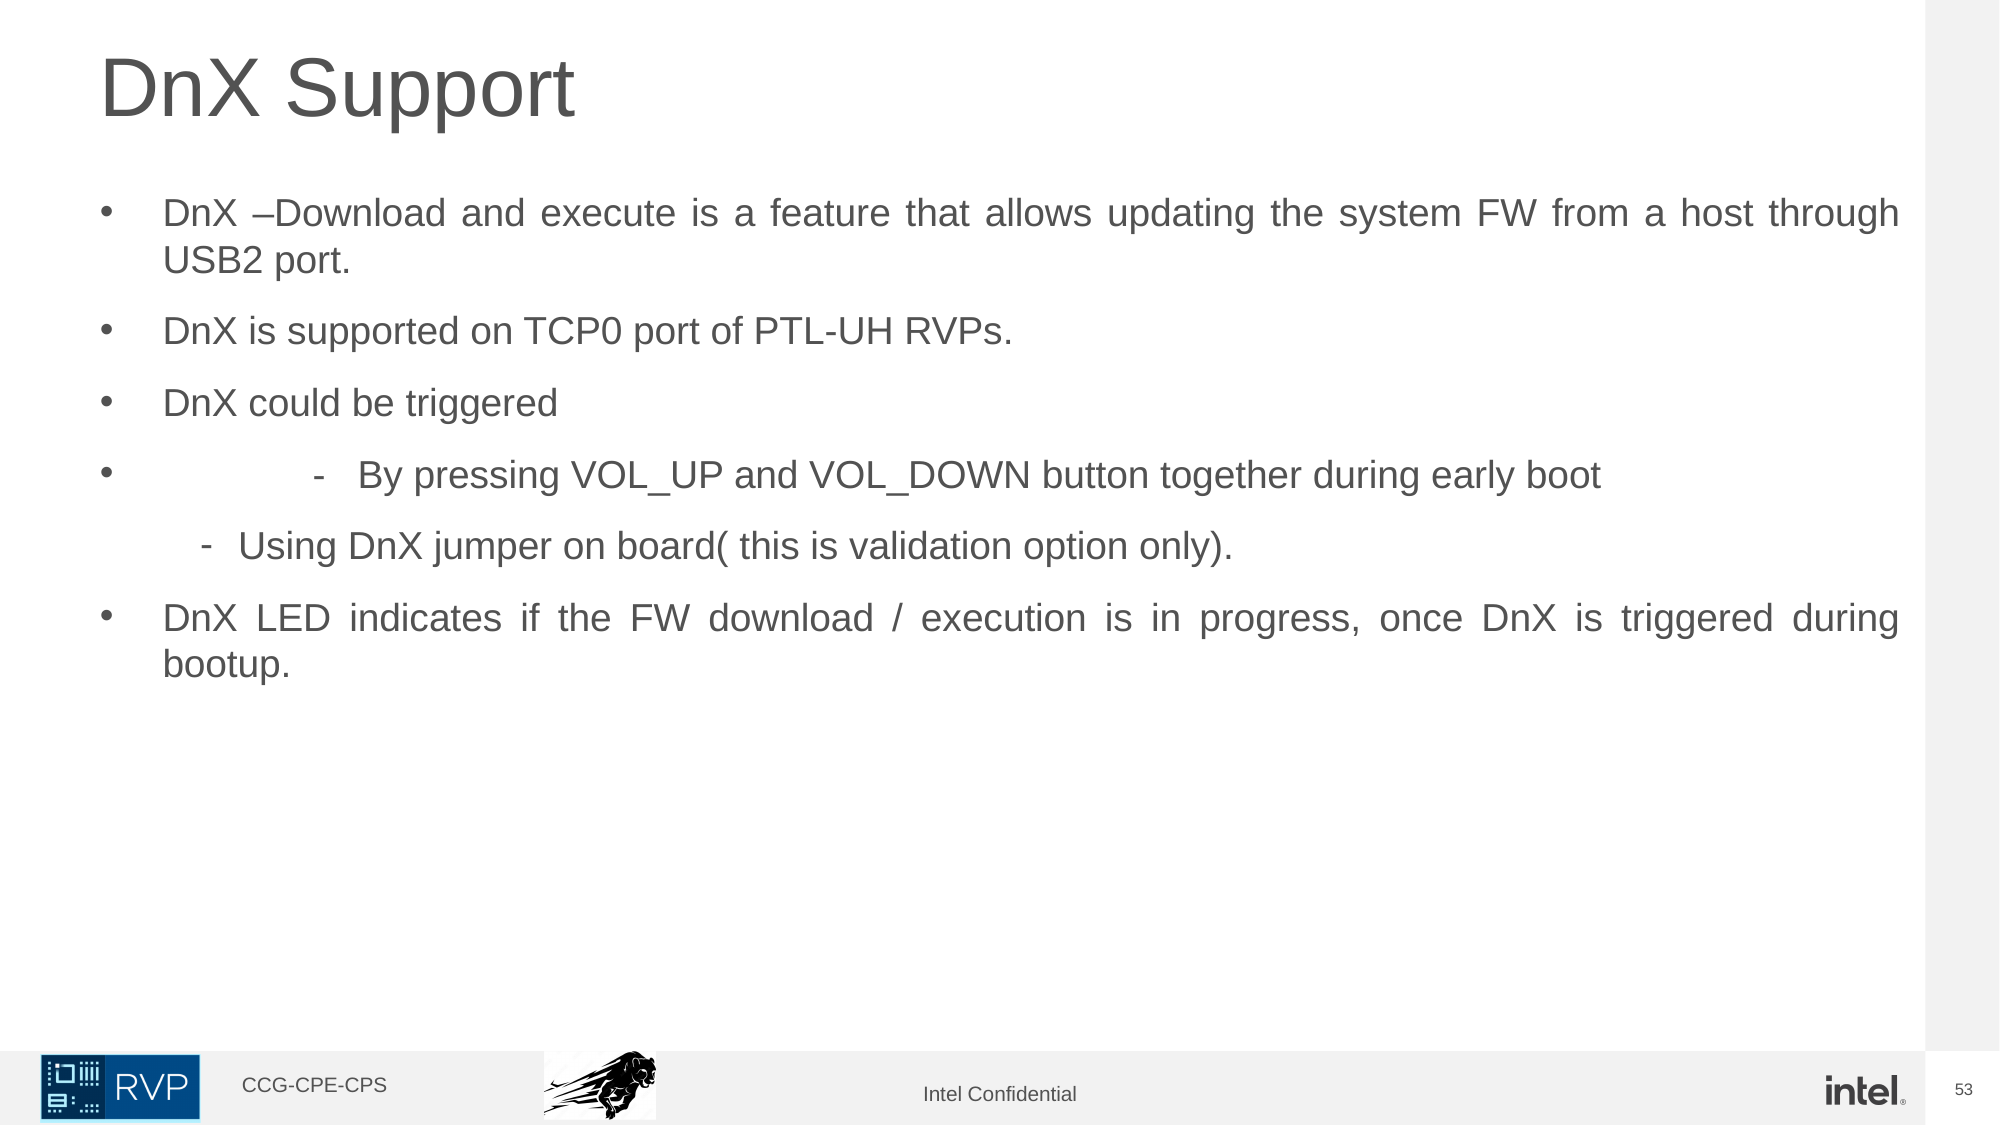

DnX Support
DnX –Download and execute is a feature that allows updating the system FW from a host through USB2 port.
DnX is supported on TCP0 port of PTL-UH RVPs.
DnX could be triggered
	-   By pressing VOL_UP and VOL_DOWN button together during early boot
Using DnX jumper on board( this is validation option only).
DnX LED indicates if the FW download / execution is in progress, once DnX is triggered during bootup.